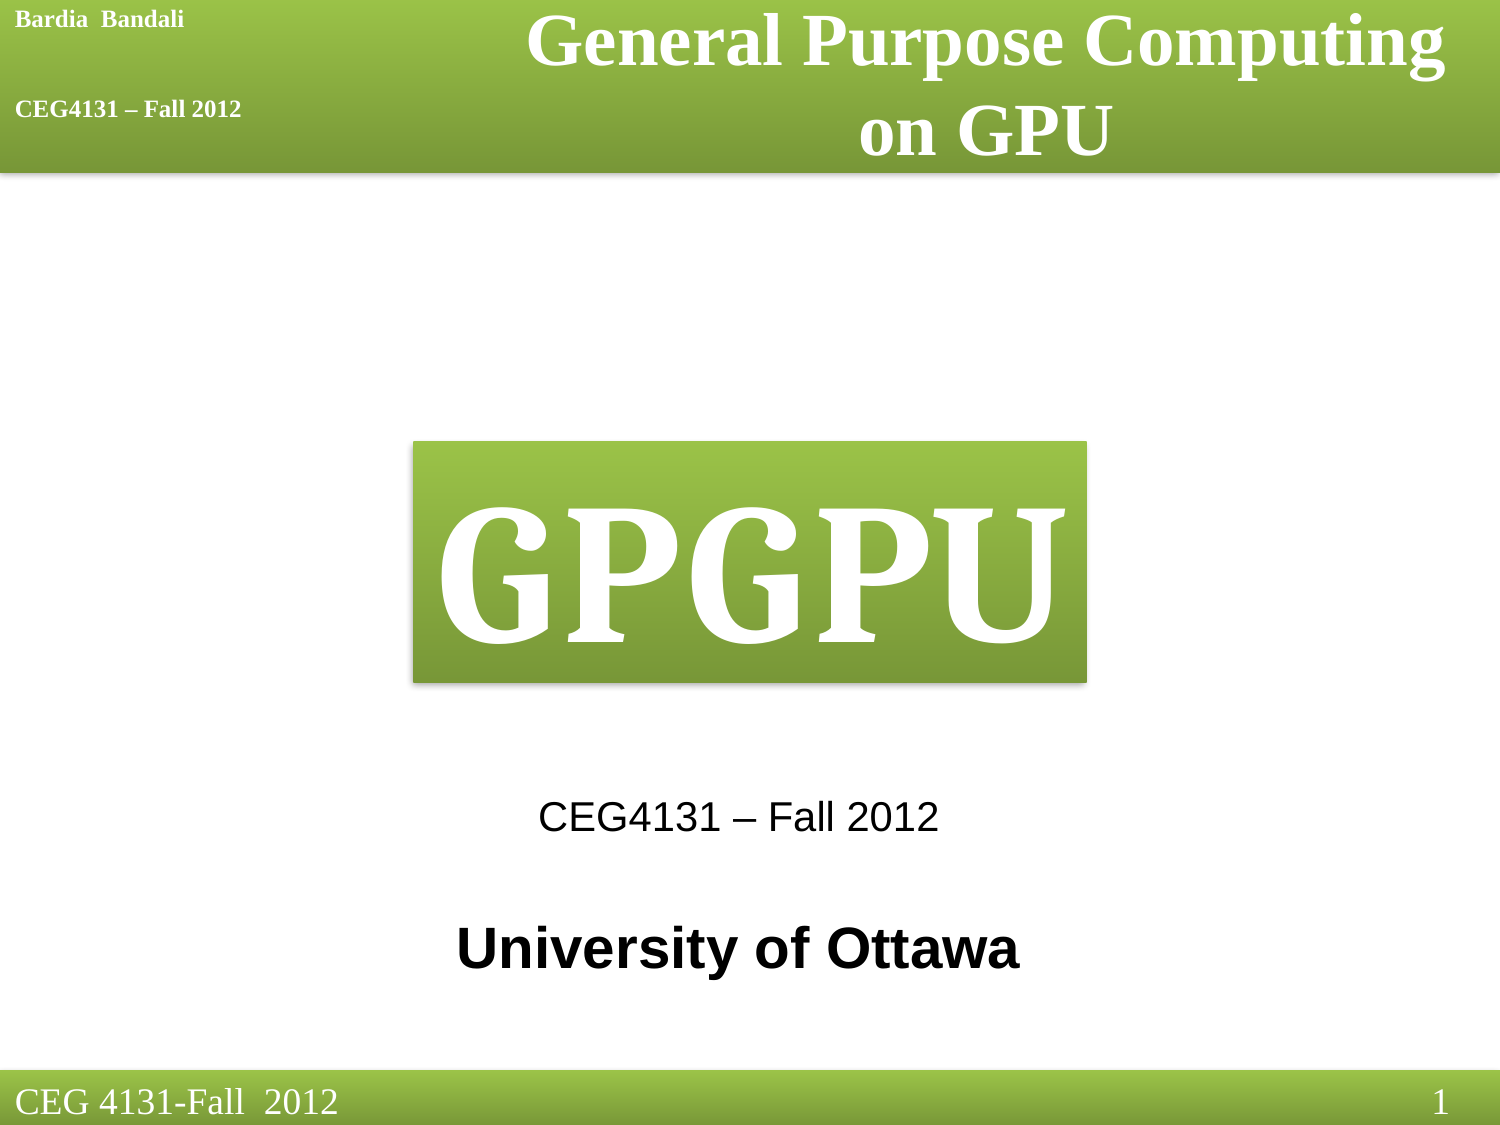

Bardia  Bandali

CEG4131 – Fall 2012

GPGPU
CEG4131 – Fall 2012

University of Ottawa